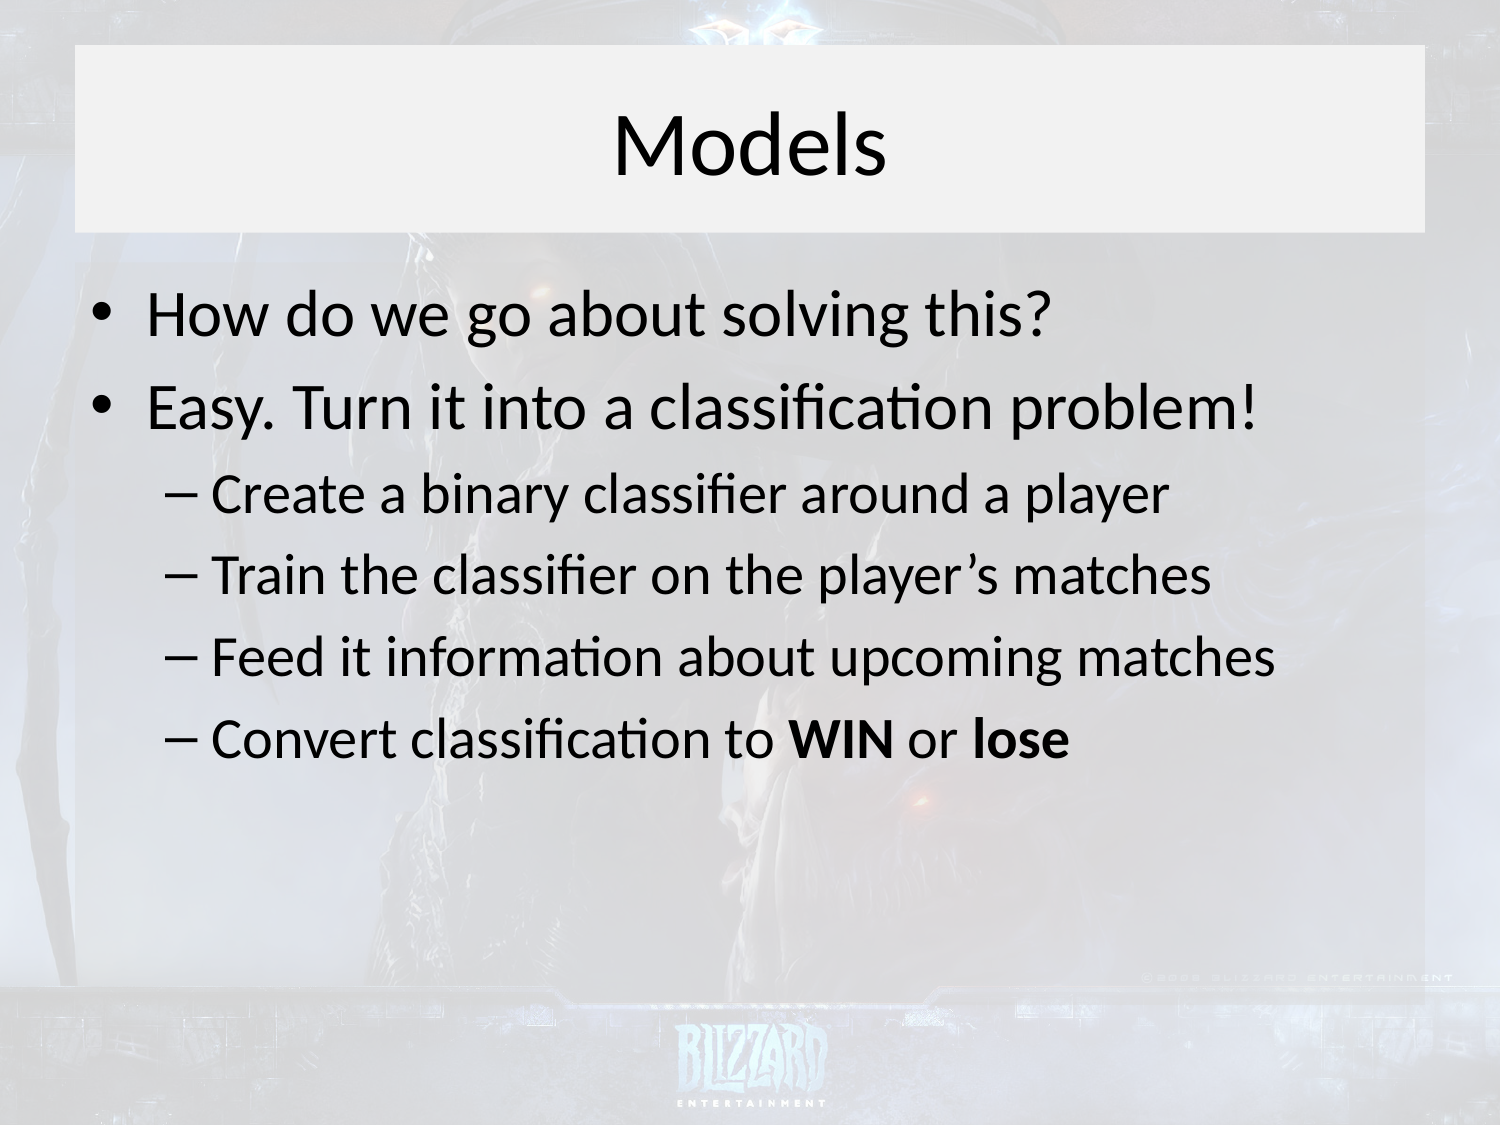

# Models
How do we go about solving this?
Easy. Turn it into a classification problem!
Create a binary classifier around a player
Train the classifier on the player’s matches
Feed it information about upcoming matches
Convert classification to WIN or lose